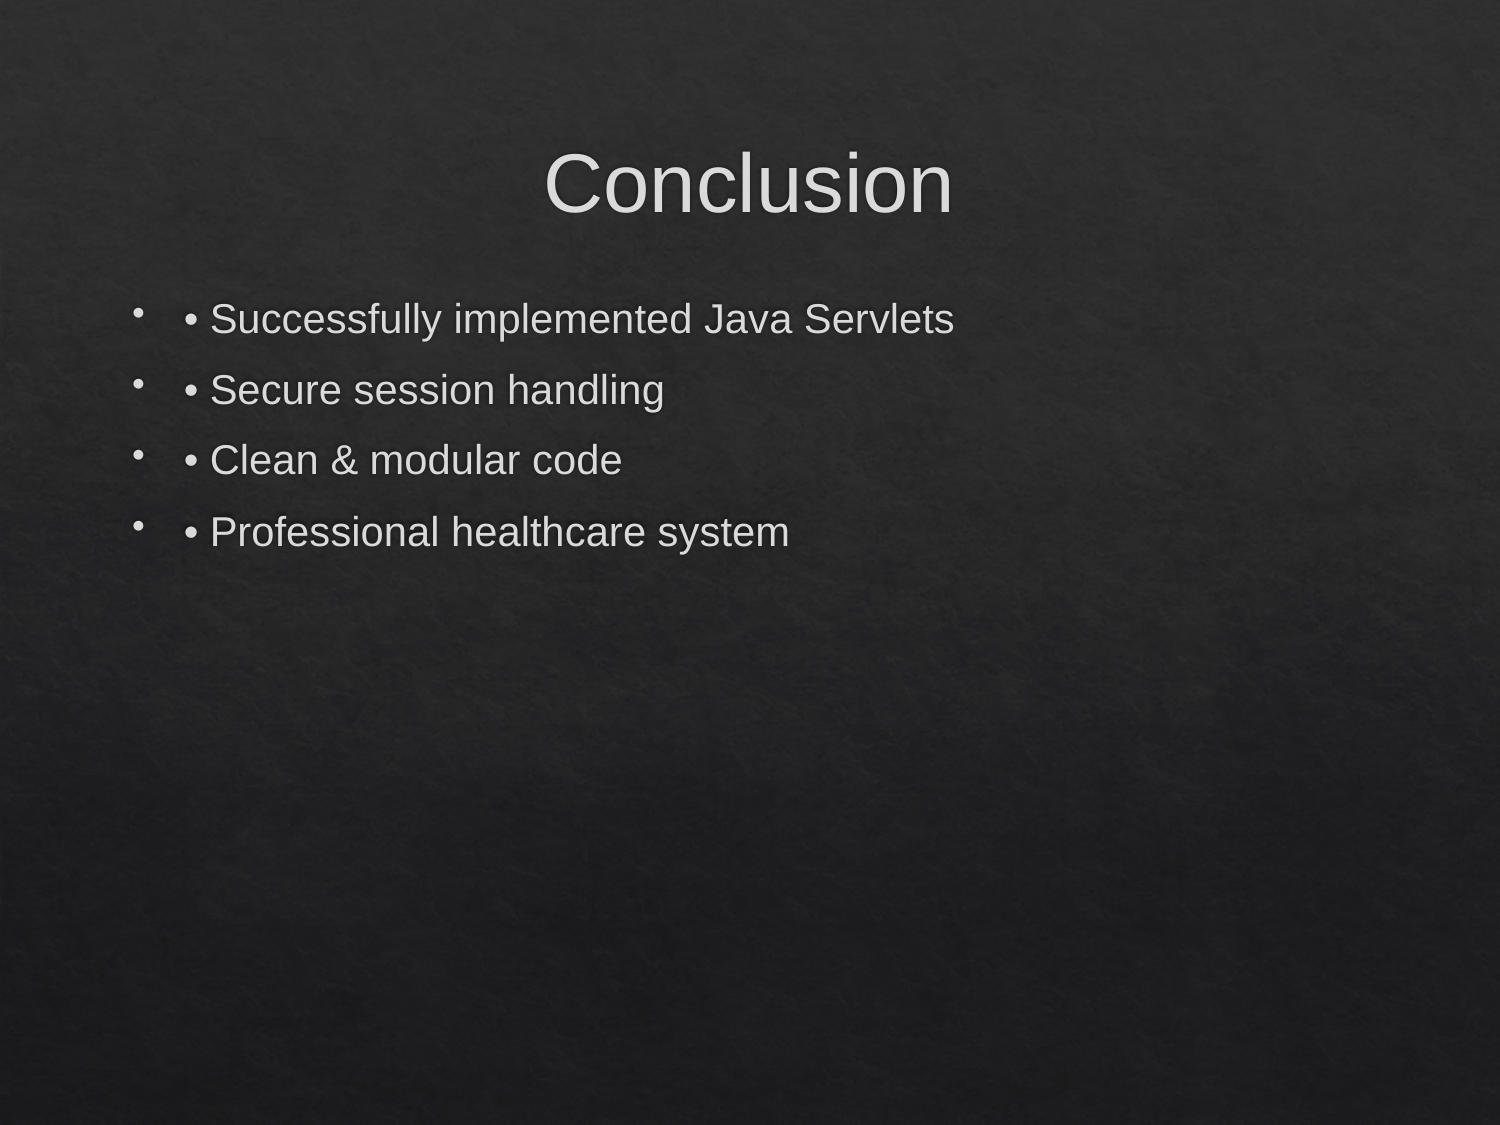

# Conclusion
• Successfully implemented Java Servlets
• Secure session handling
• Clean & modular code
• Professional healthcare system